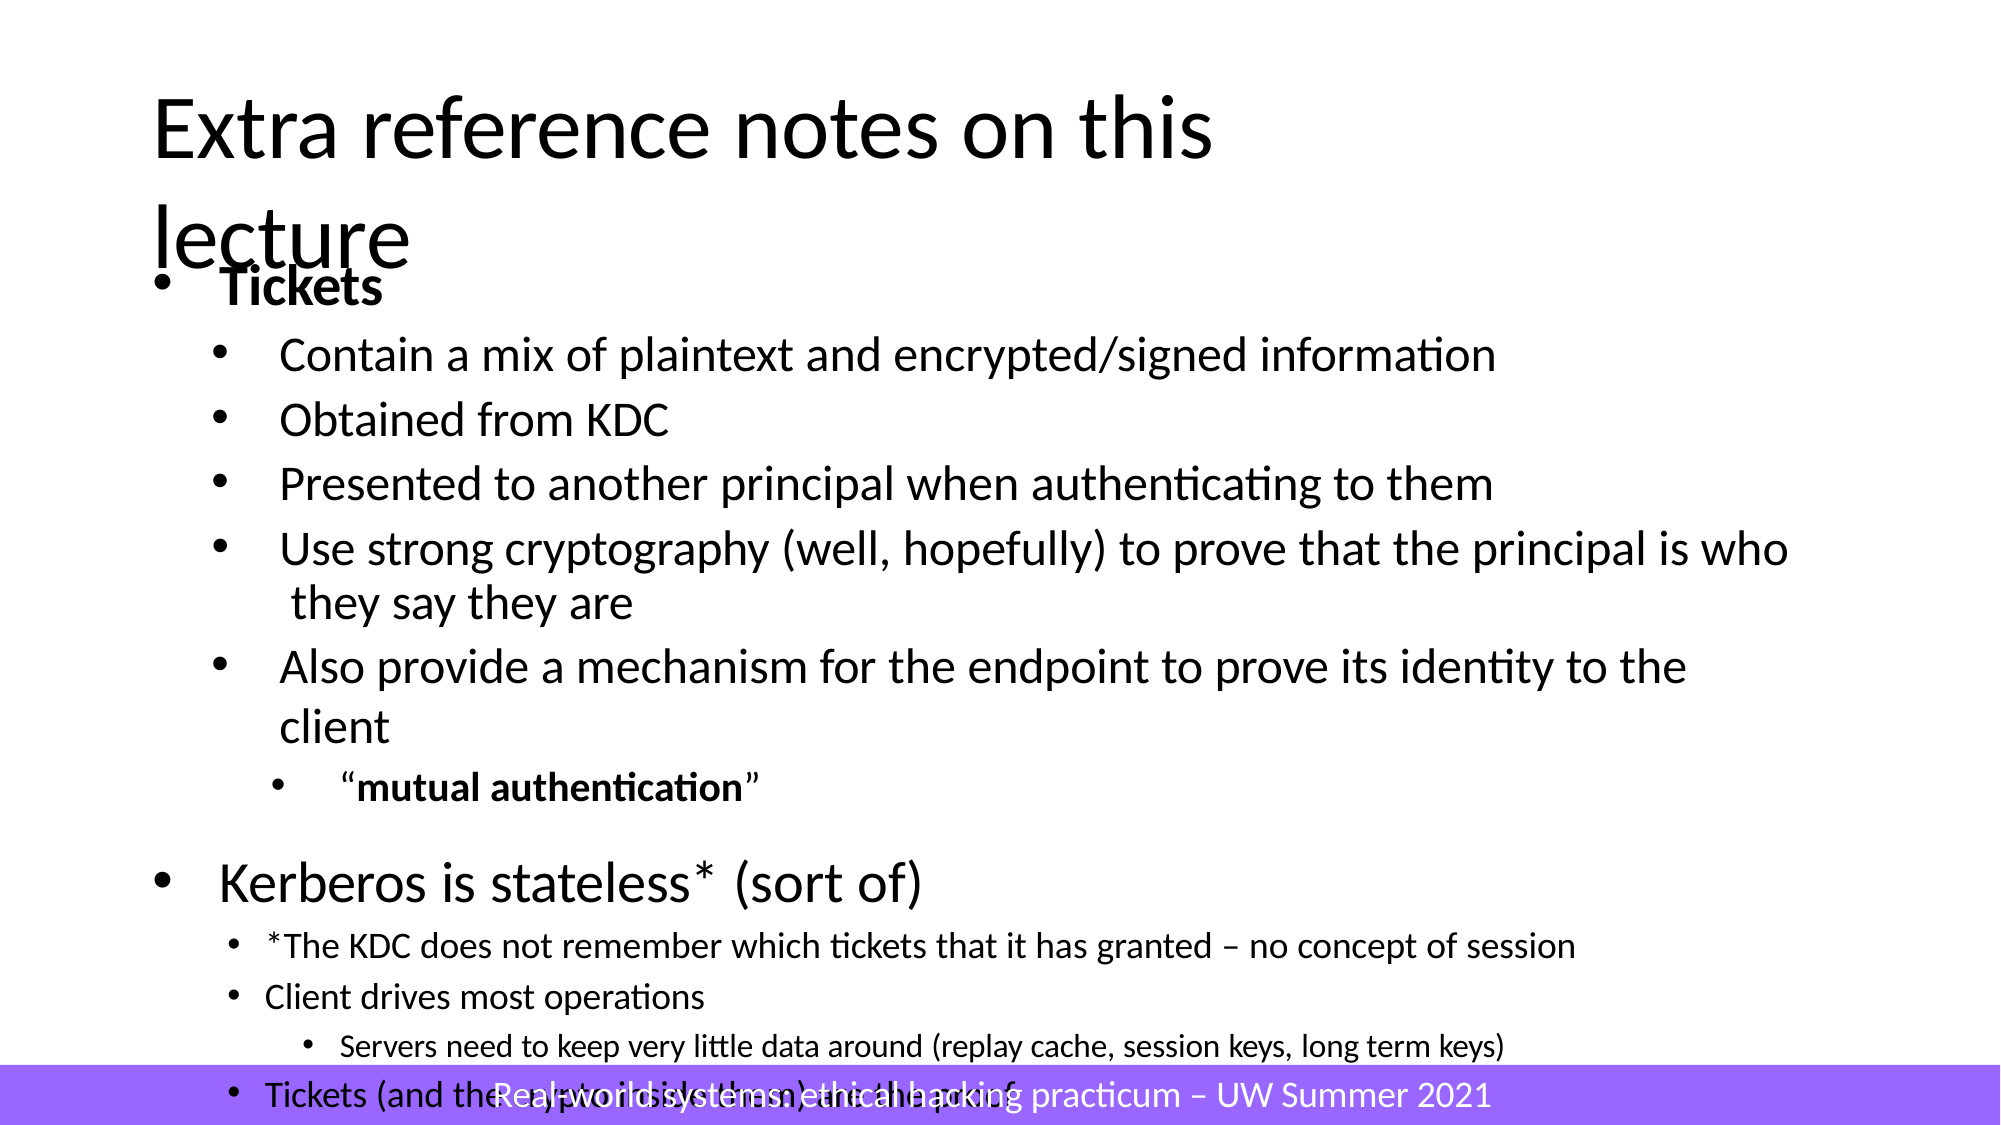

# Extra reference notes on this lecture
Tickets
Contain a mix of plaintext and encrypted/signed information
Obtained from KDC
Presented to another principal when authenticating to them
Use strong cryptography (well, hopefully) to prove that the principal is who  they say they are
Also provide a mechanism for the endpoint to prove its identity to the client
“mutual authentication”
Kerberos is stateless* (sort of)
*The KDC does not remember which tickets that it has granted – no concept of session
Client drives most operations
Servers need to keep very little data around (replay cache, session keys, long term keys)
Tickets (and the crypto inside them) are the proof
Real-world systems: ethical hacking practicum – UW Summer 2021